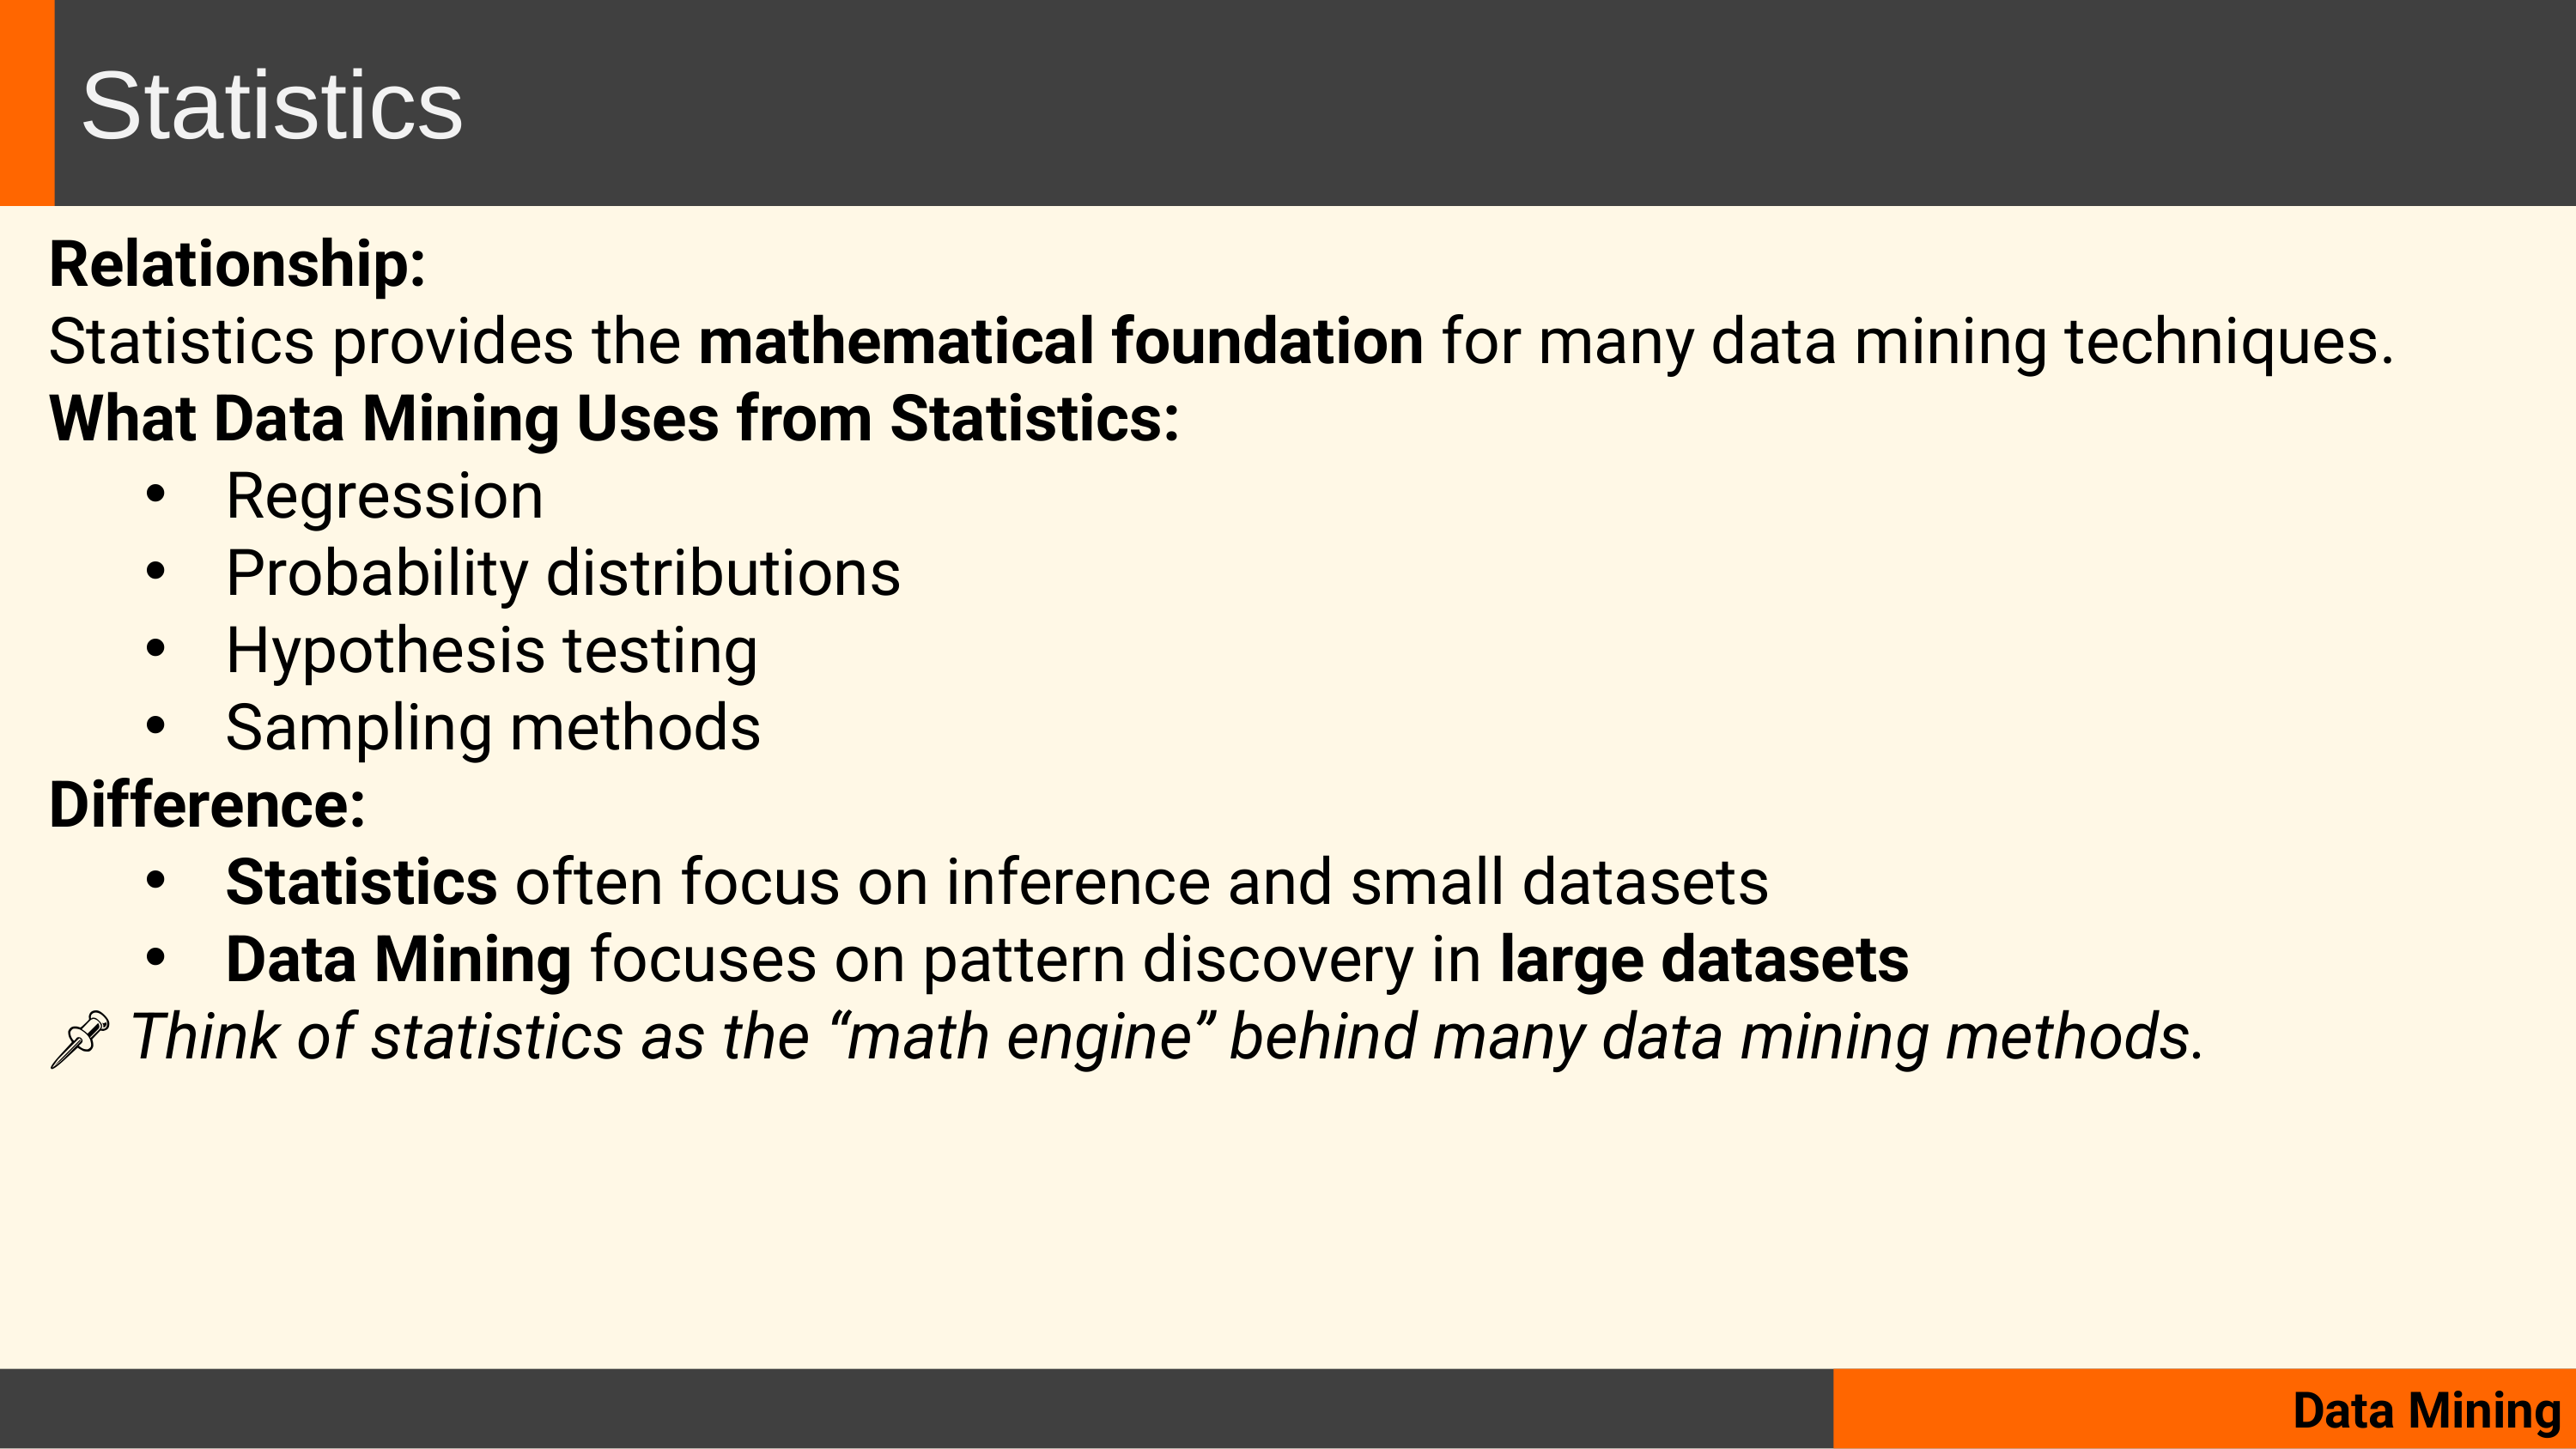

# Statistics
Relationship:
Statistics provides the mathematical foundation for many data mining techniques.
What Data Mining Uses from Statistics:
Regression
Probability distributions
Hypothesis testing
Sampling methods
Difference:
Statistics often focus on inference and small datasets
Data Mining focuses on pattern discovery in large datasets
📌 Think of statistics as the “math engine” behind many data mining methods.
Data Mining